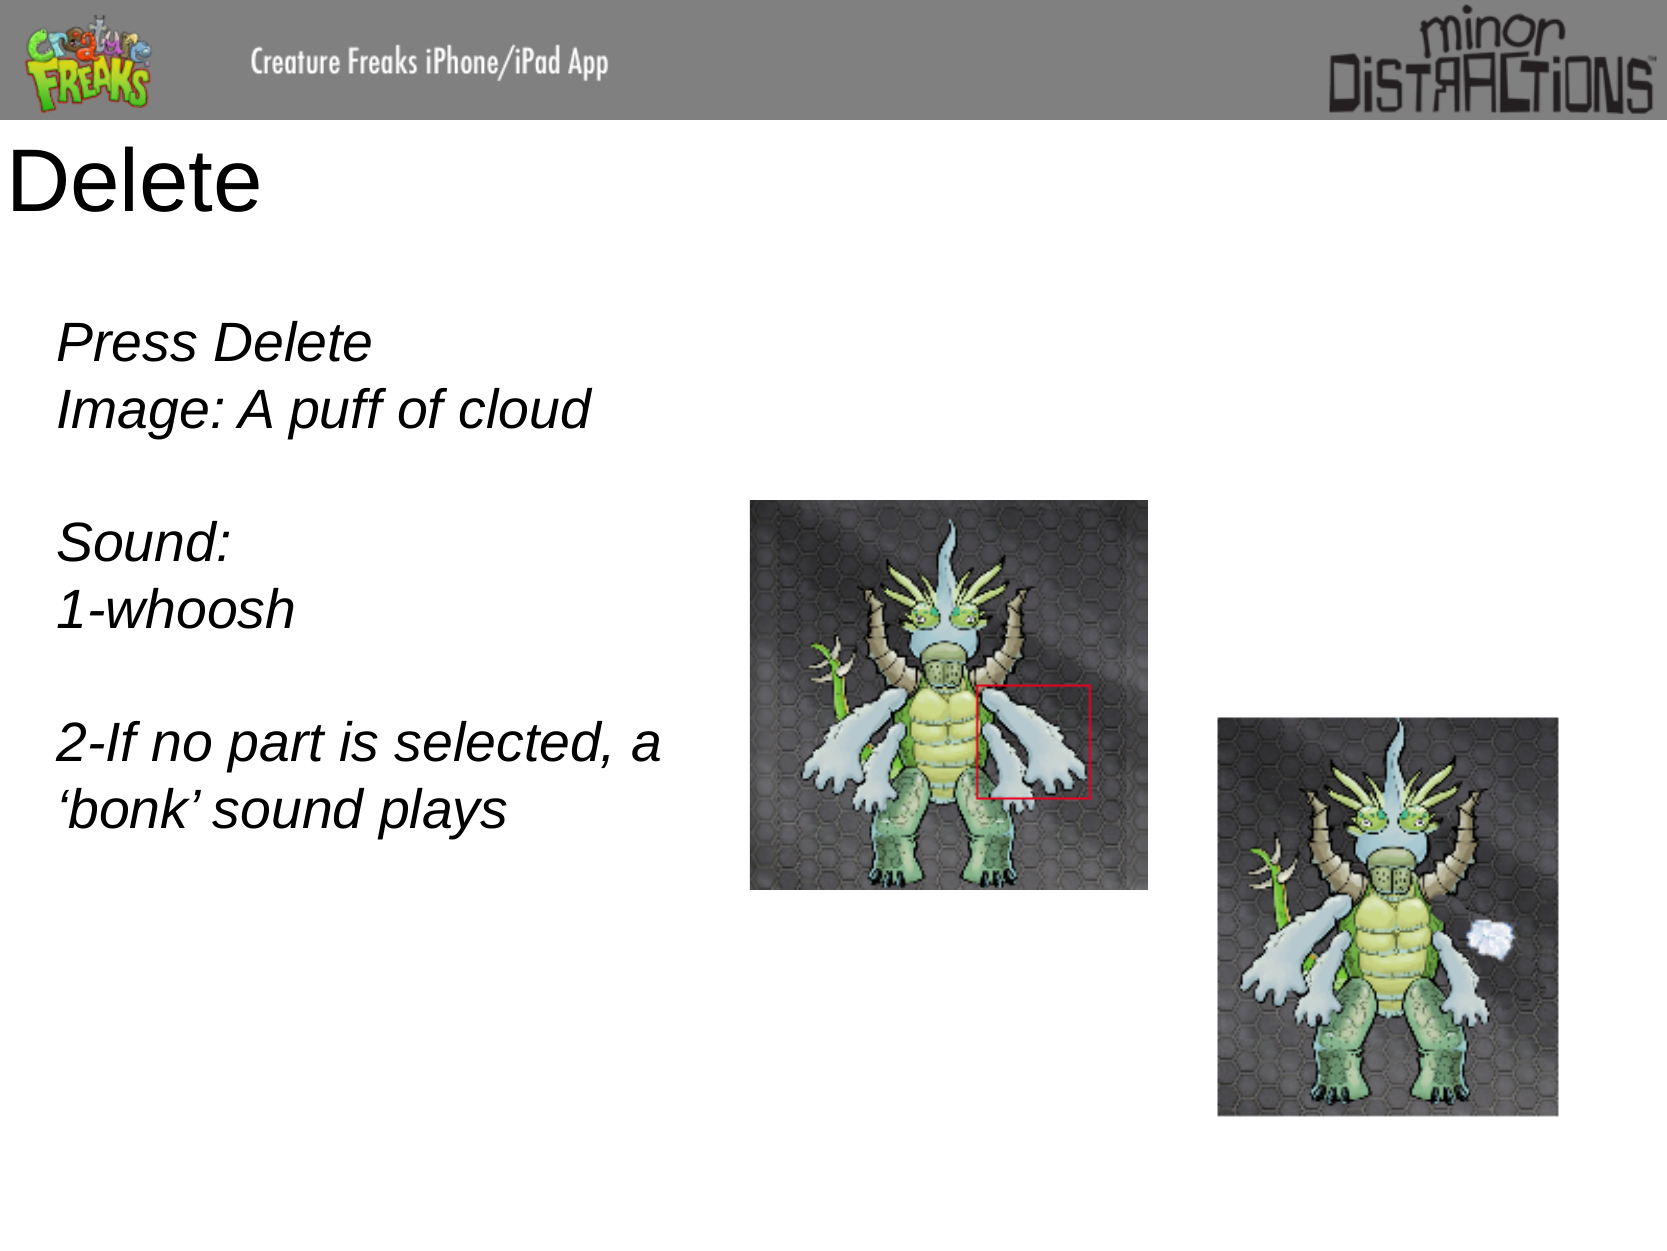

# Delete
Press Delete
Image: A puff of cloud

Sound:
1-whoosh

2-If no part is selected, a
‘bonk’ sound plays